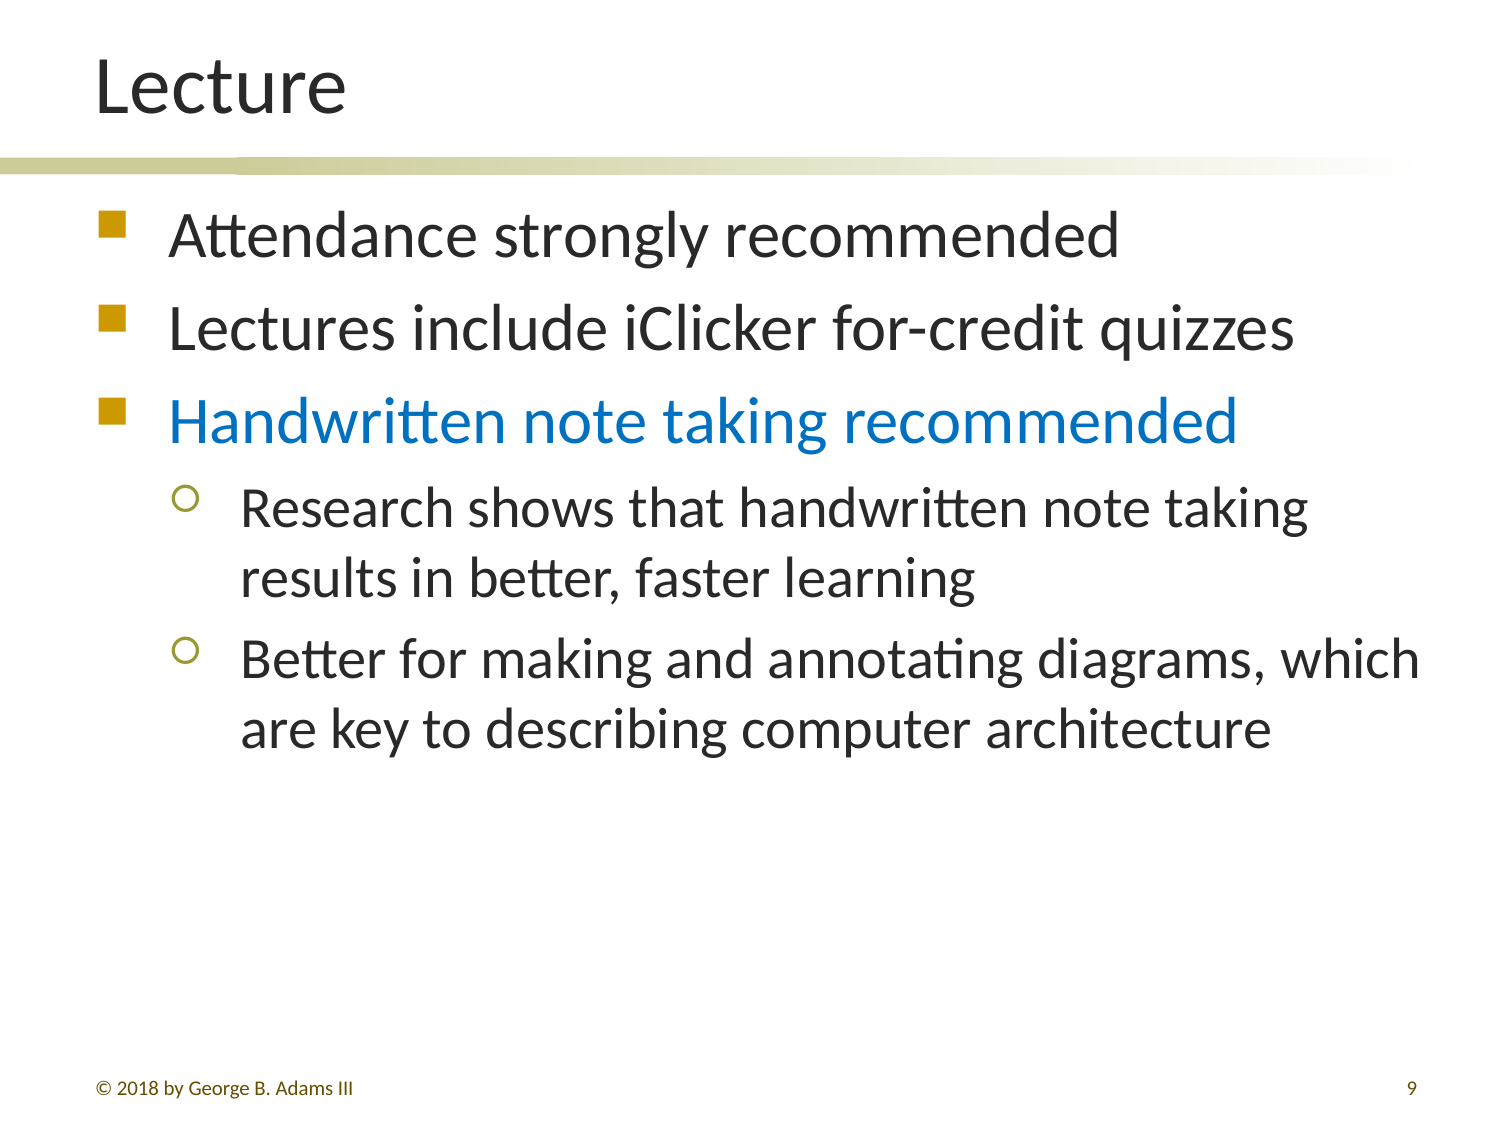

# Lecture
Attendance strongly recommended
Lectures include iClicker for-credit quizzes
Handwritten note taking recommended
Research shows that handwritten note taking results in better, faster learning
Better for making and annotating diagrams, which are key to describing computer architecture
© 2018 by George B. Adams III
9